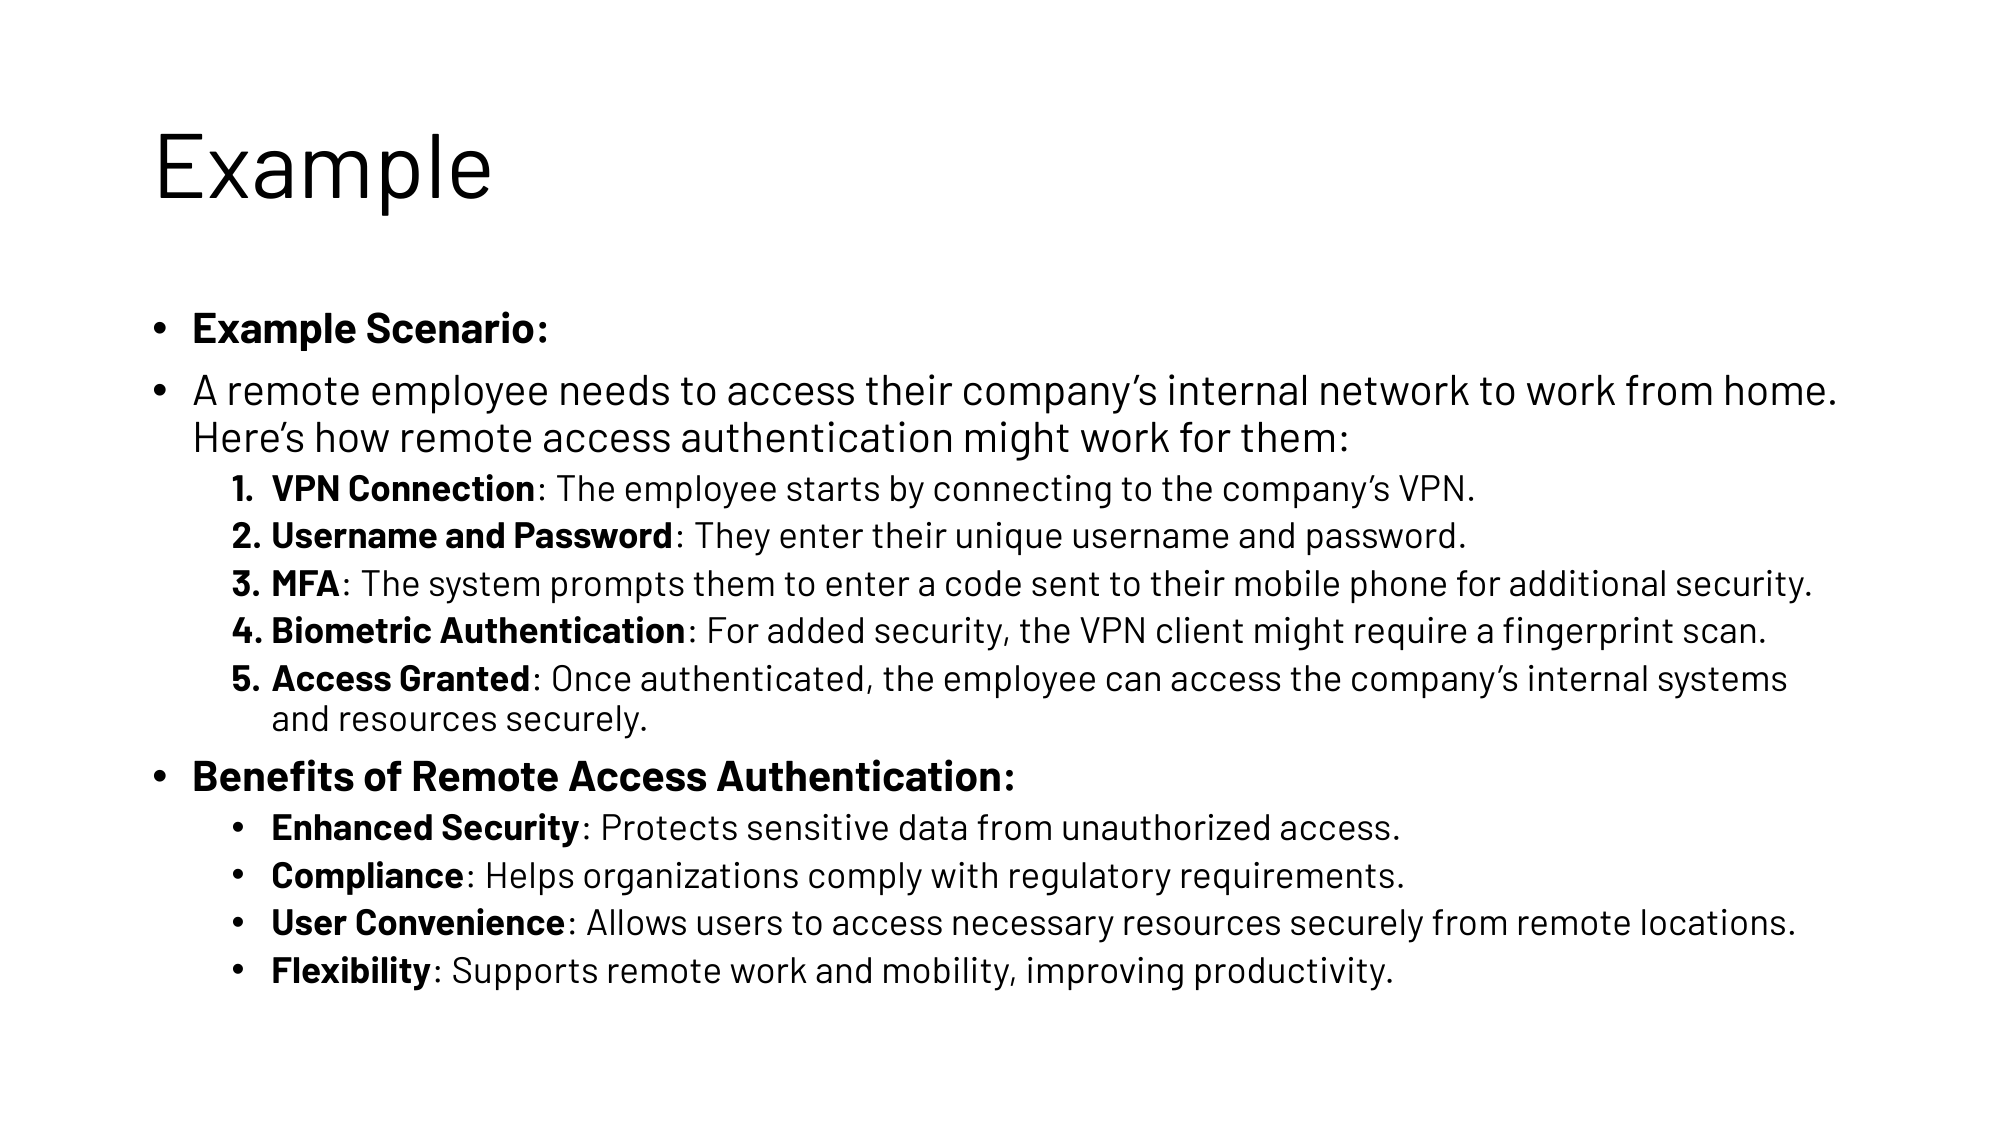

# Example
Example Scenario:
A remote employee needs to access their company’s internal network to work from home. Here’s how remote access authentication might work for them:
VPN Connection: The employee starts by connecting to the company’s VPN.
Username and Password: They enter their unique username and password.
MFA: The system prompts them to enter a code sent to their mobile phone for additional security.
Biometric Authentication: For added security, the VPN client might require a fingerprint scan.
Access Granted: Once authenticated, the employee can access the company’s internal systems and resources securely.
Benefits of Remote Access Authentication:
Enhanced Security: Protects sensitive data from unauthorized access.
Compliance: Helps organizations comply with regulatory requirements.
User Convenience: Allows users to access necessary resources securely from remote locations.
Flexibility: Supports remote work and mobility, improving productivity.